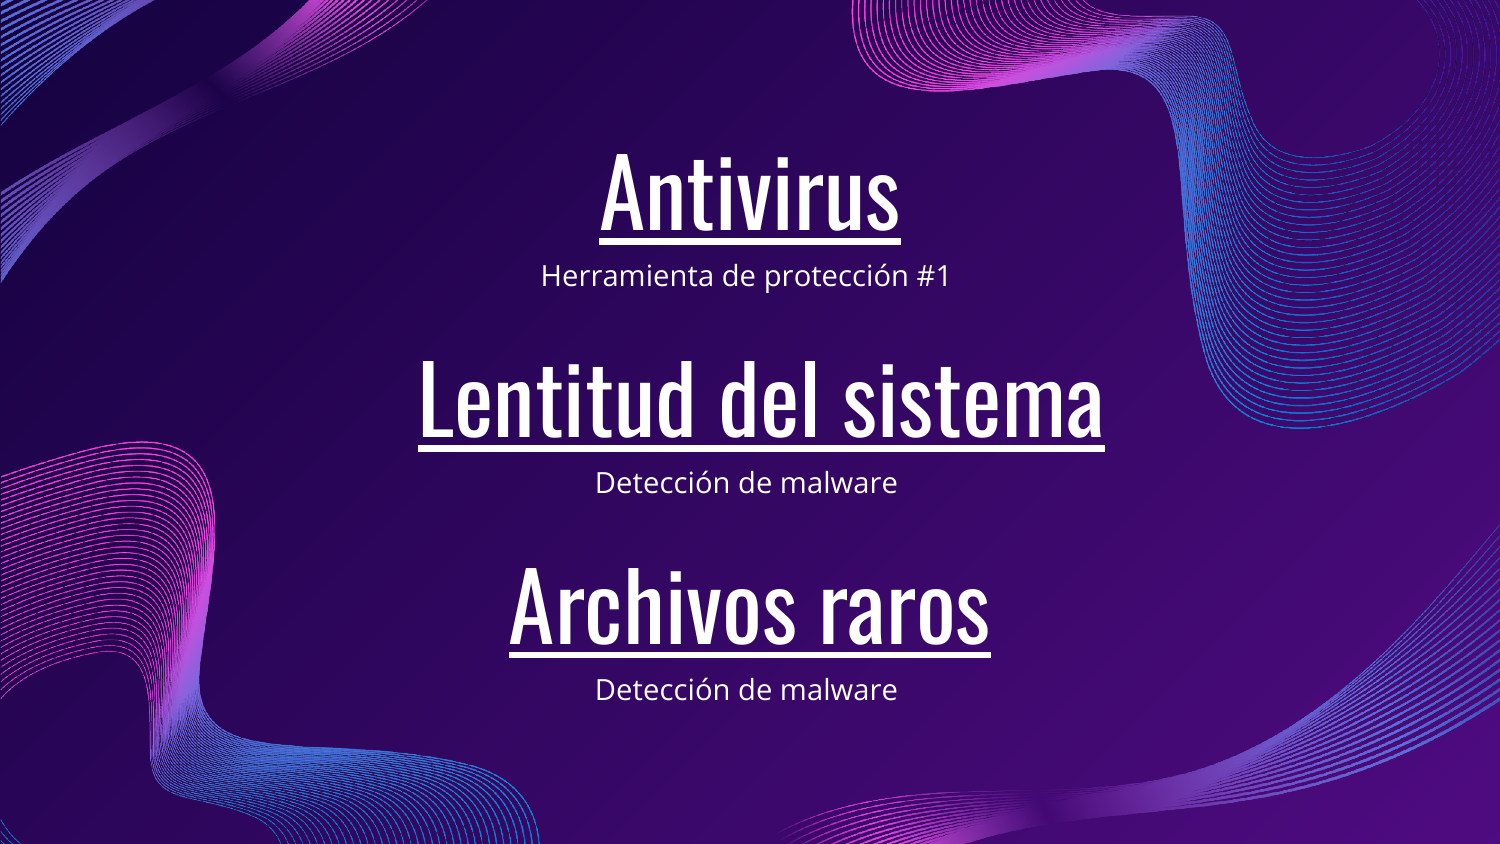

# Antivirus
Herramienta de protección #1
Lentitud del sistema
Detección de malware
Archivos raros
Detección de malware